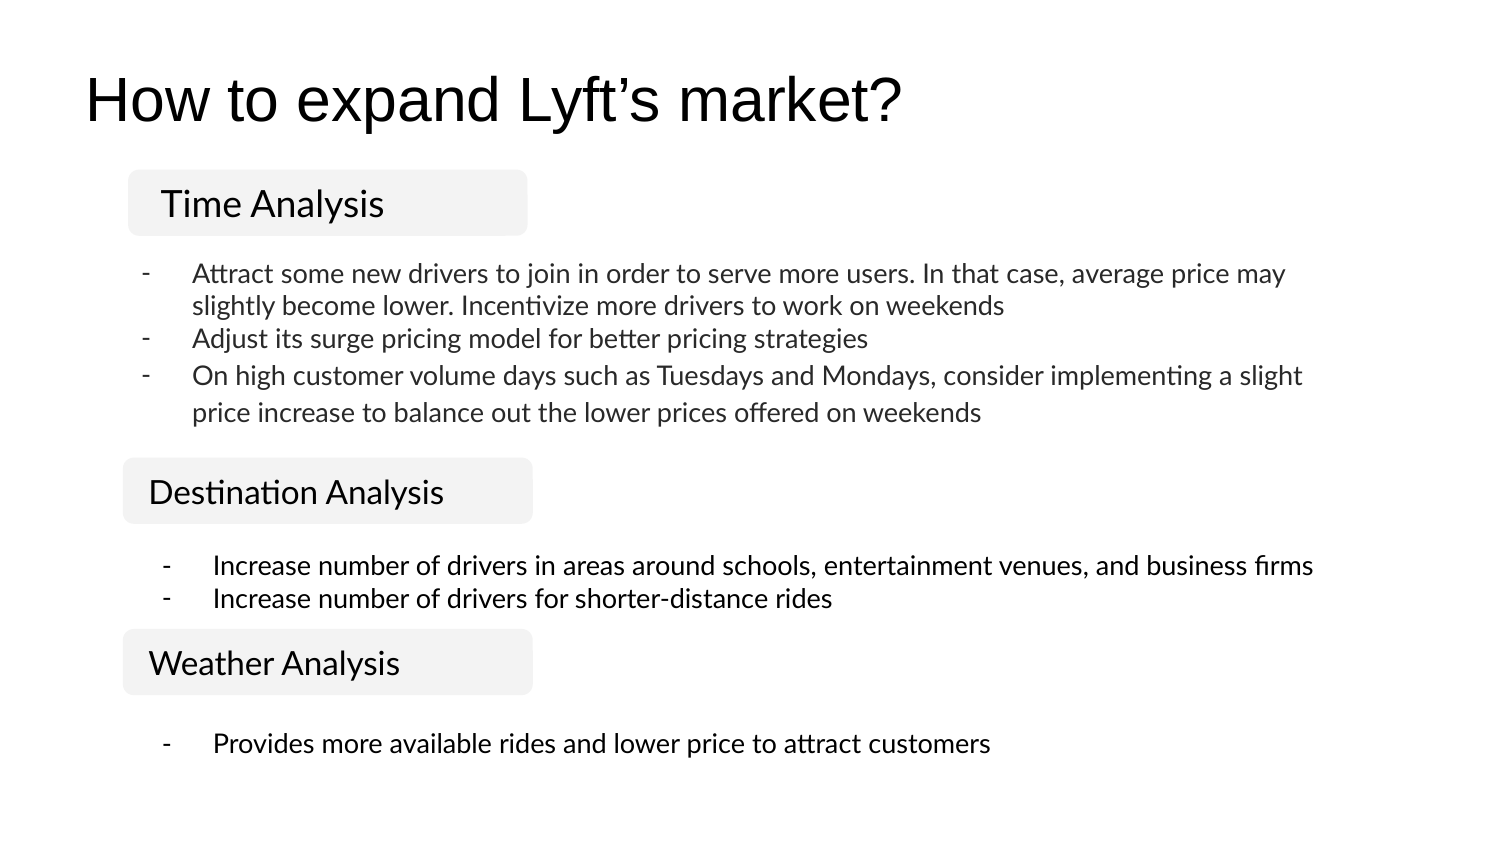

# How to expand Lyft’s market?
Time Analysis

Attract some new drivers to join in order to serve more users. In that case, average price may slightly become lower. Incentivize more drivers to work on weekends
Adjust its surge pricing model for better pricing strategies
On high customer volume days such as Tuesdays and Mondays, consider implementing a slight price increase to balance out the lower prices offered on weekends
Destination Analysis

Increase number of drivers in areas around schools, entertainment venues, and business firms
Increase number of drivers for shorter-distance rides
Weather Analysis

Provides more available rides and lower price to attract customers